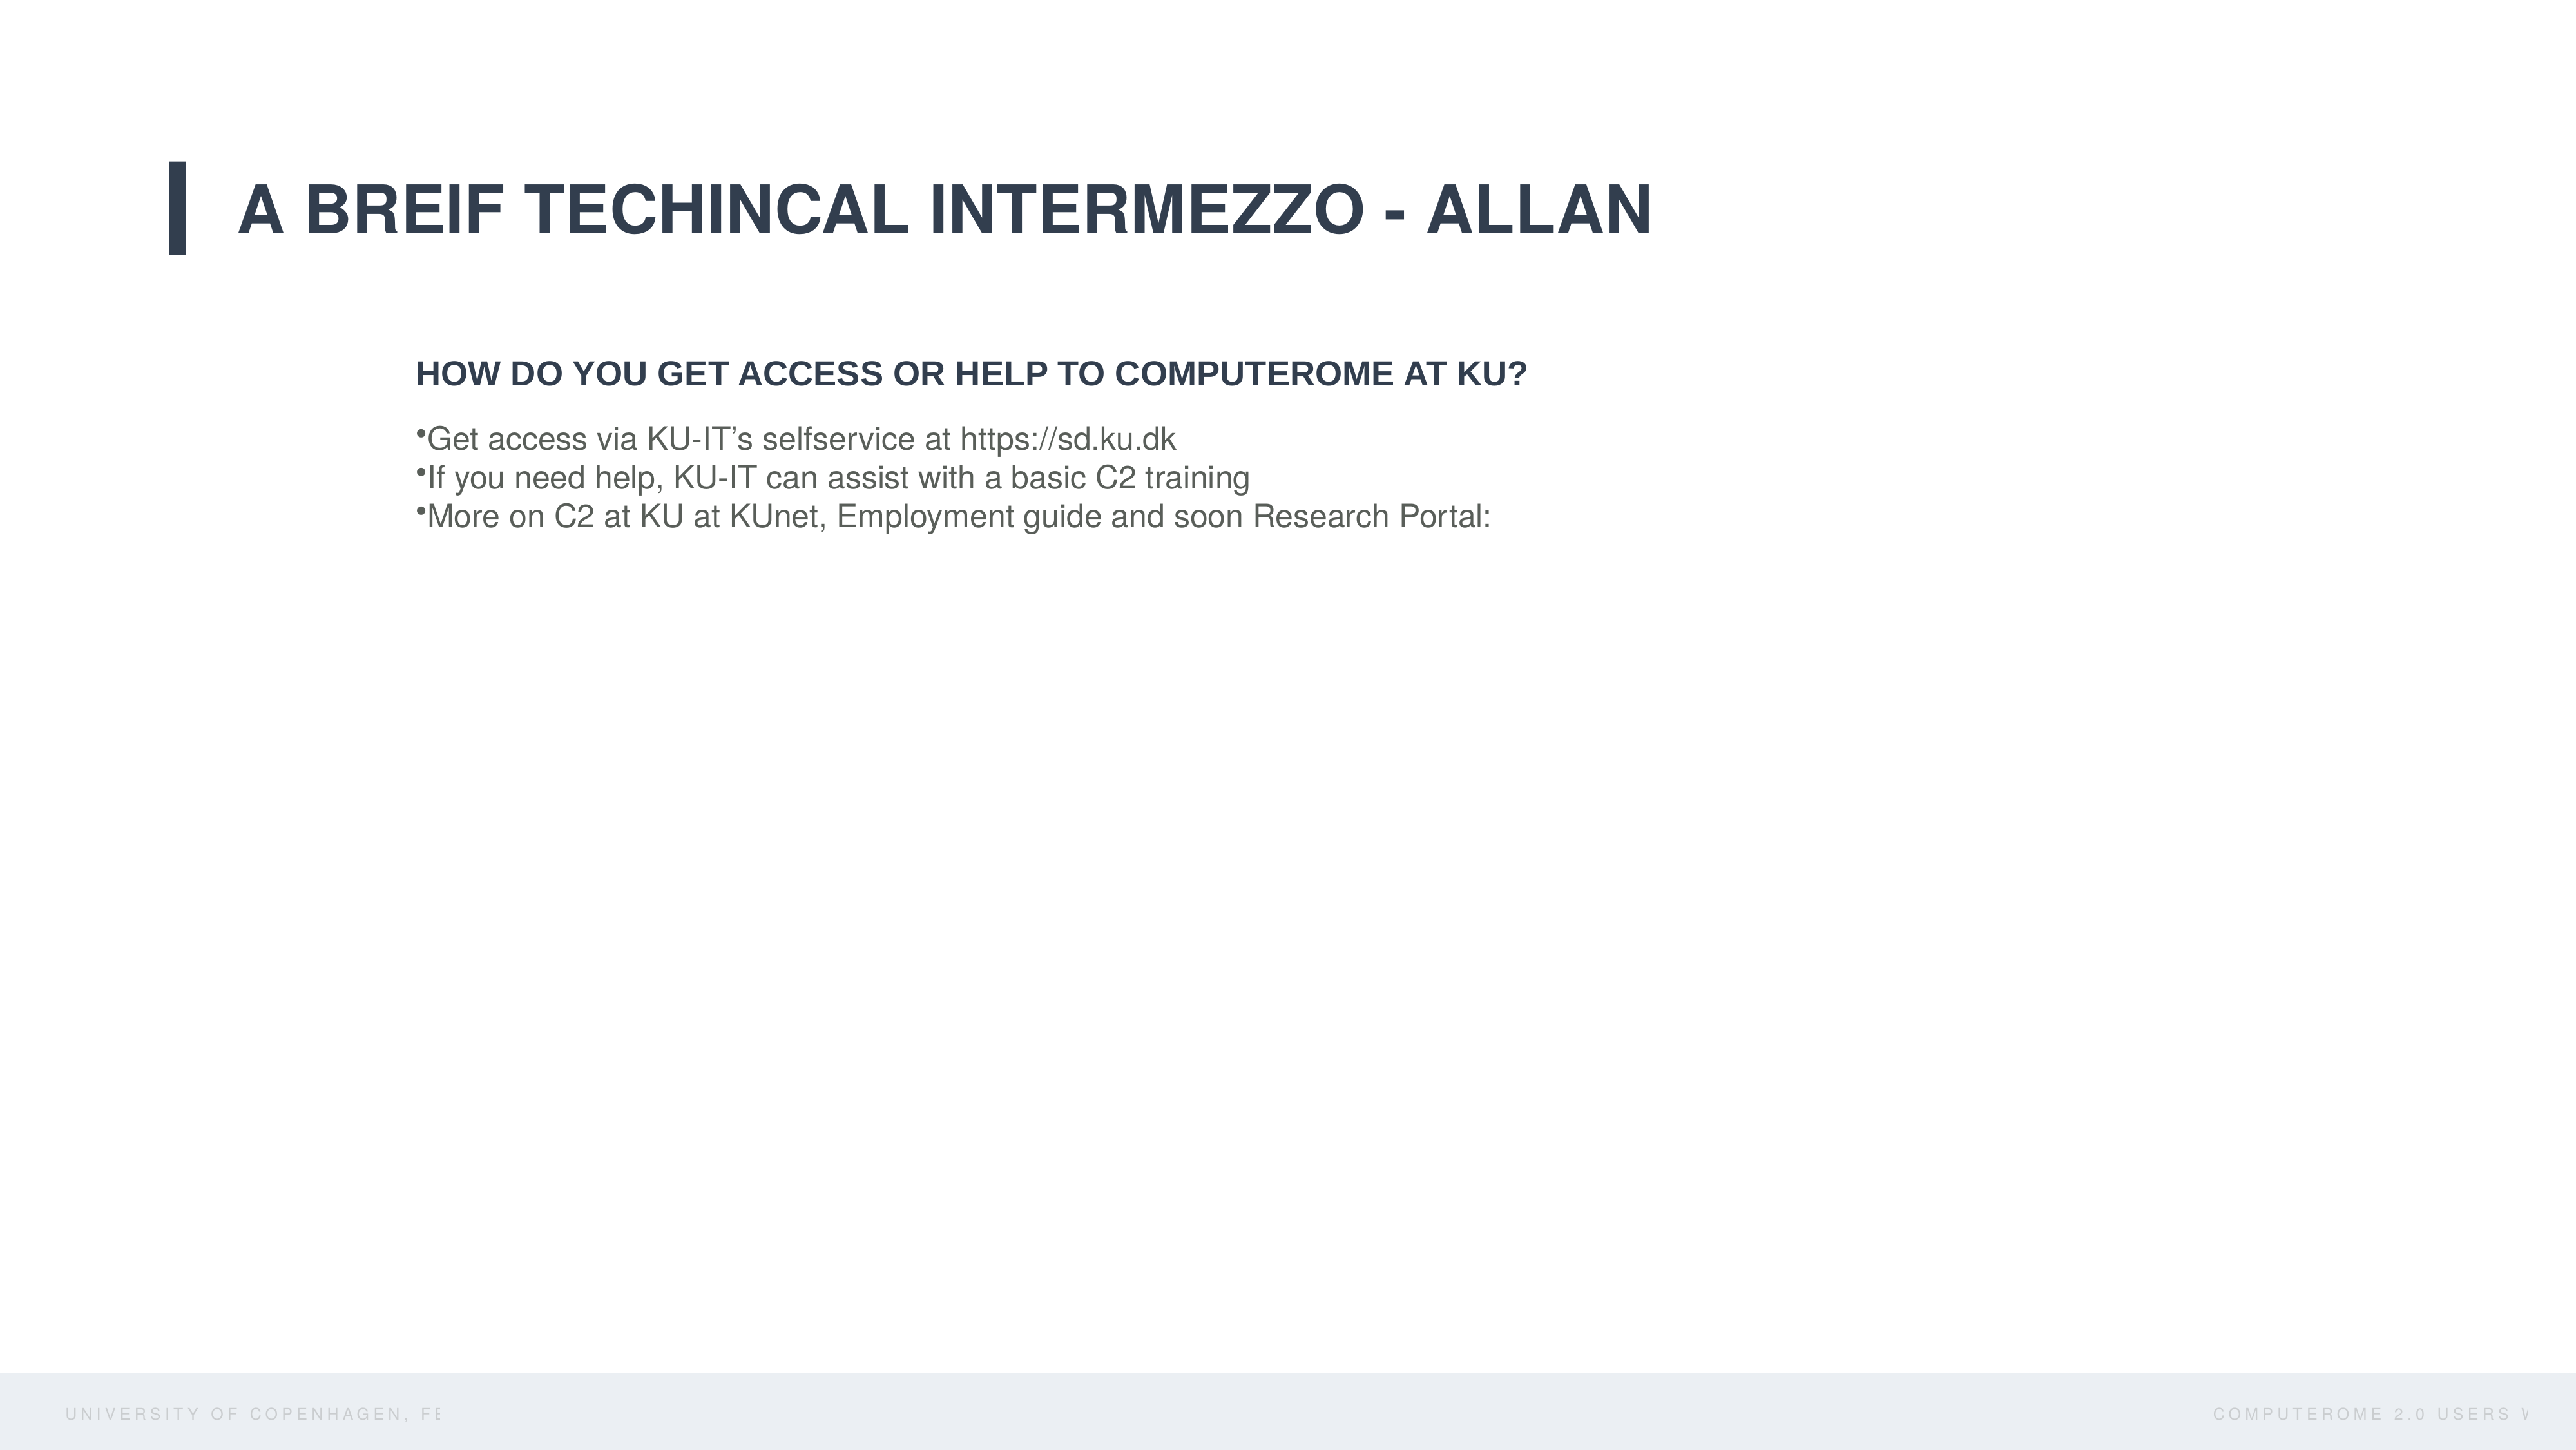

A BREIF TECHINCAL INTERMEZZO - ALLAN

HOW DO YOU GET ACCESS OR HELP TO COMPUTEROME AT KU?
Get access via KU-IT’s selfservice at https://sd.ku.dk
If you need help, KU-IT can assist with a basic C2 training
More on C2 at KU at KUnet, Employment guide and soon Research Portal: